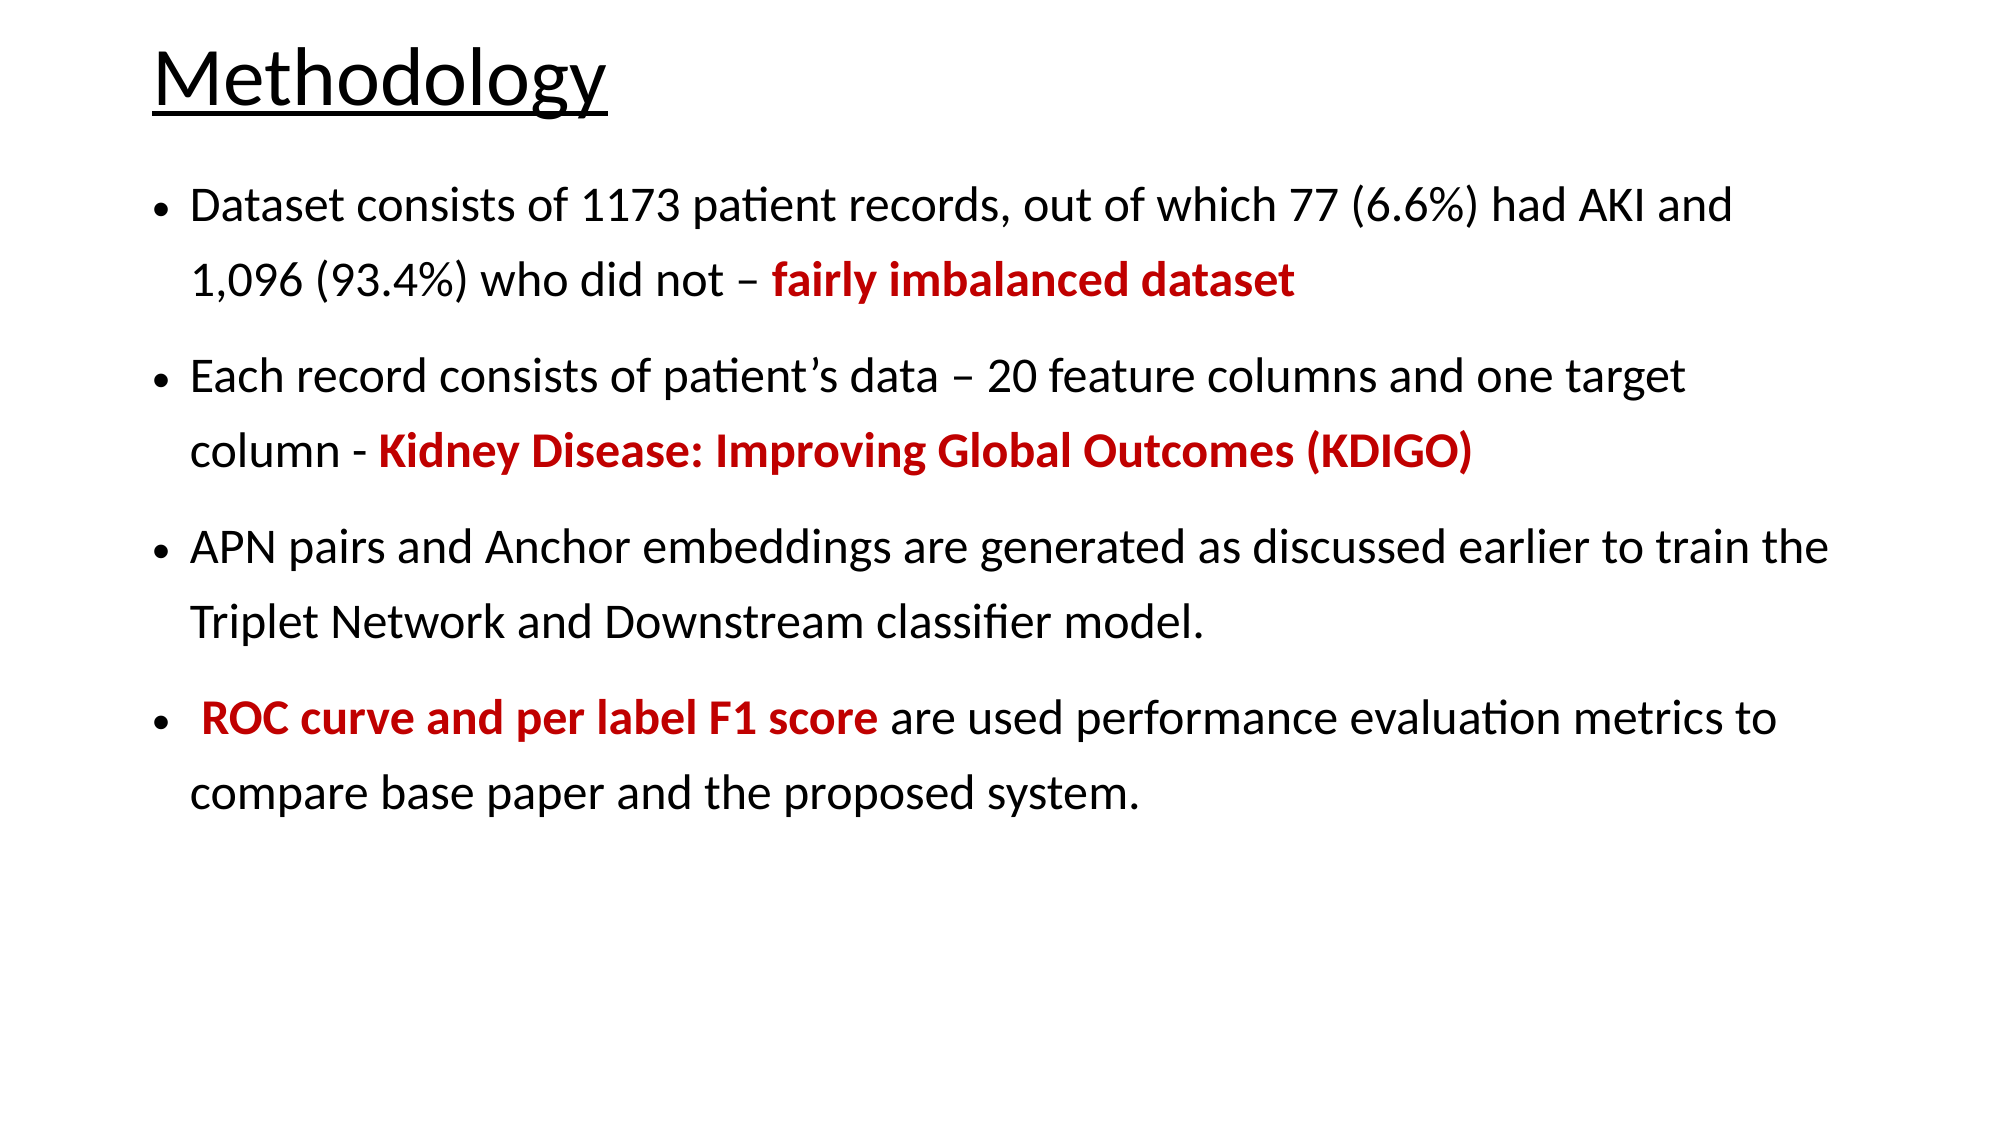

# Methodology
Dataset consists of 1173 patient records, out of which 77 (6.6%) had AKI and 1,096 (93.4%) who did not – fairly imbalanced dataset
Each record consists of patient’s data – 20 feature columns and one target column - Kidney Disease: Improving Global Outcomes (KDIGO)
APN pairs and Anchor embeddings are generated as discussed earlier to train the Triplet Network and Downstream classifier model.
 ROC curve and per label F1 score are used performance evaluation metrics to compare base paper and the proposed system.